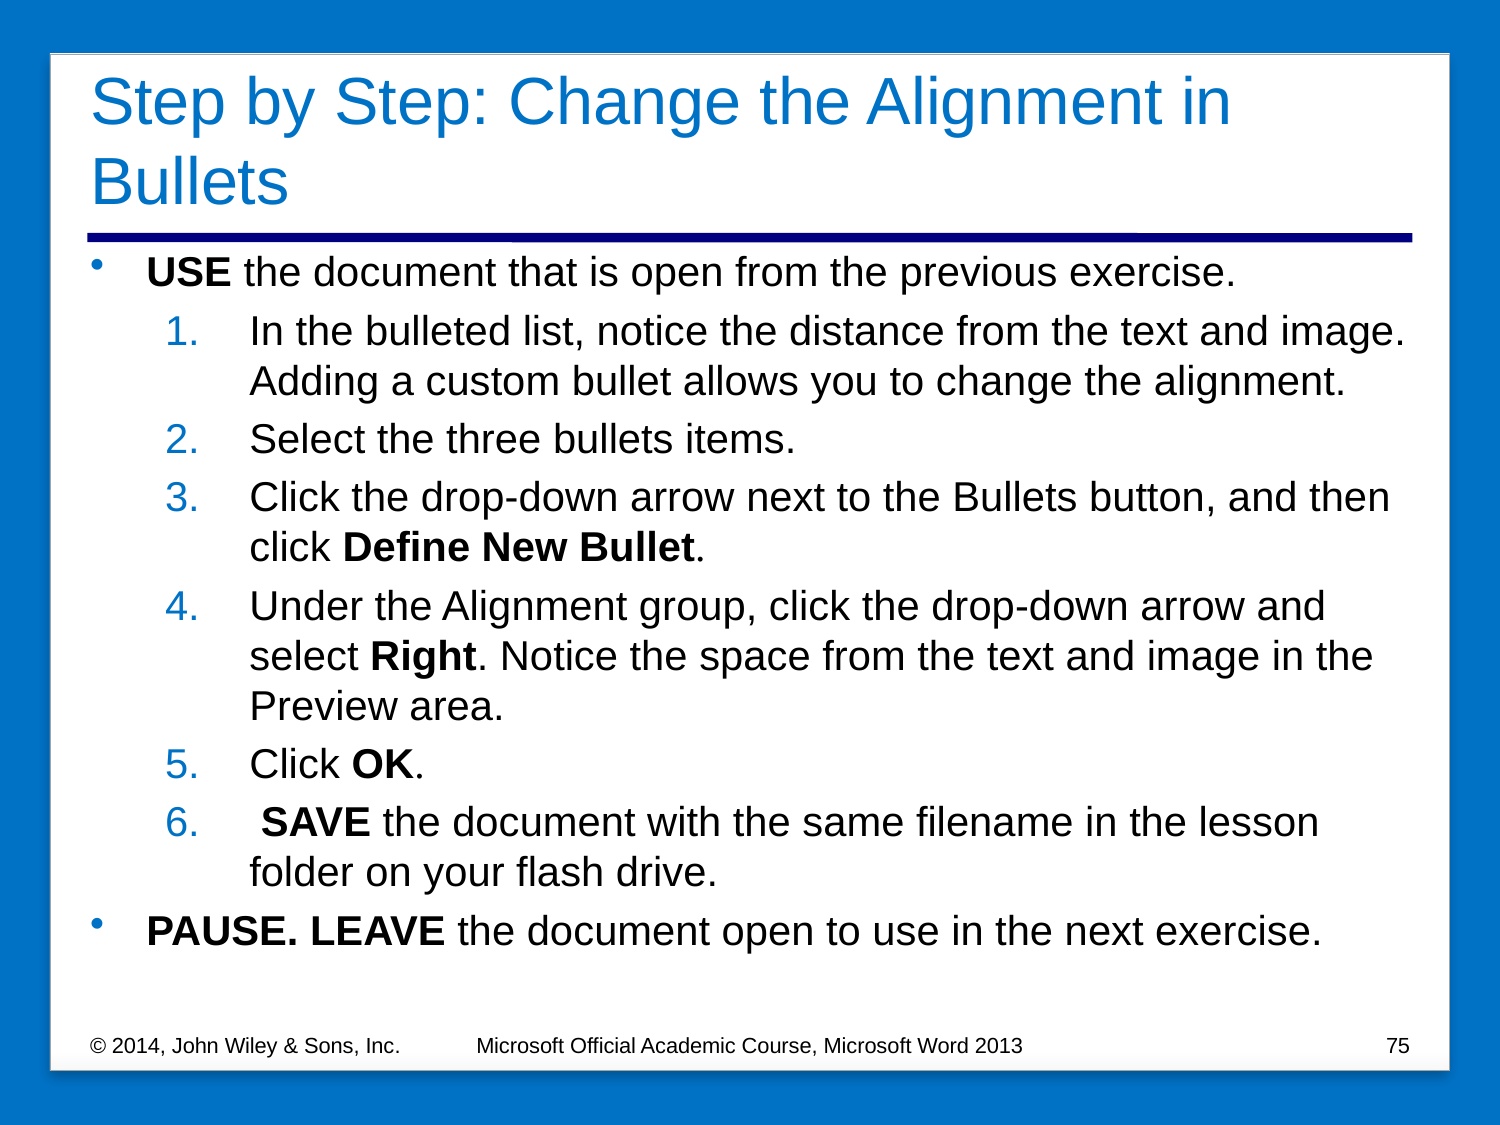

# Step by Step: Change the Alignment in Bullets
USE the document that is open from the previous exercise.
In the bulleted list, notice the distance from the text and image. Adding a custom bullet allows you to change the alignment.
Select the three bullets items.
Click the drop-down arrow next to the Bullets button, and then click Define New Bullet.
Under the Alignment group, click the drop-down arrow and select Right. Notice the space from the text and image in the Preview area.
Click OK.
 SAVE the document with the same filename in the lesson folder on your flash drive.
PAUSE. LEAVE the document open to use in the next exercise.

© 2014, John Wiley & Sons, Inc.
Microsoft Official Academic Course, Microsoft Word 2013
75